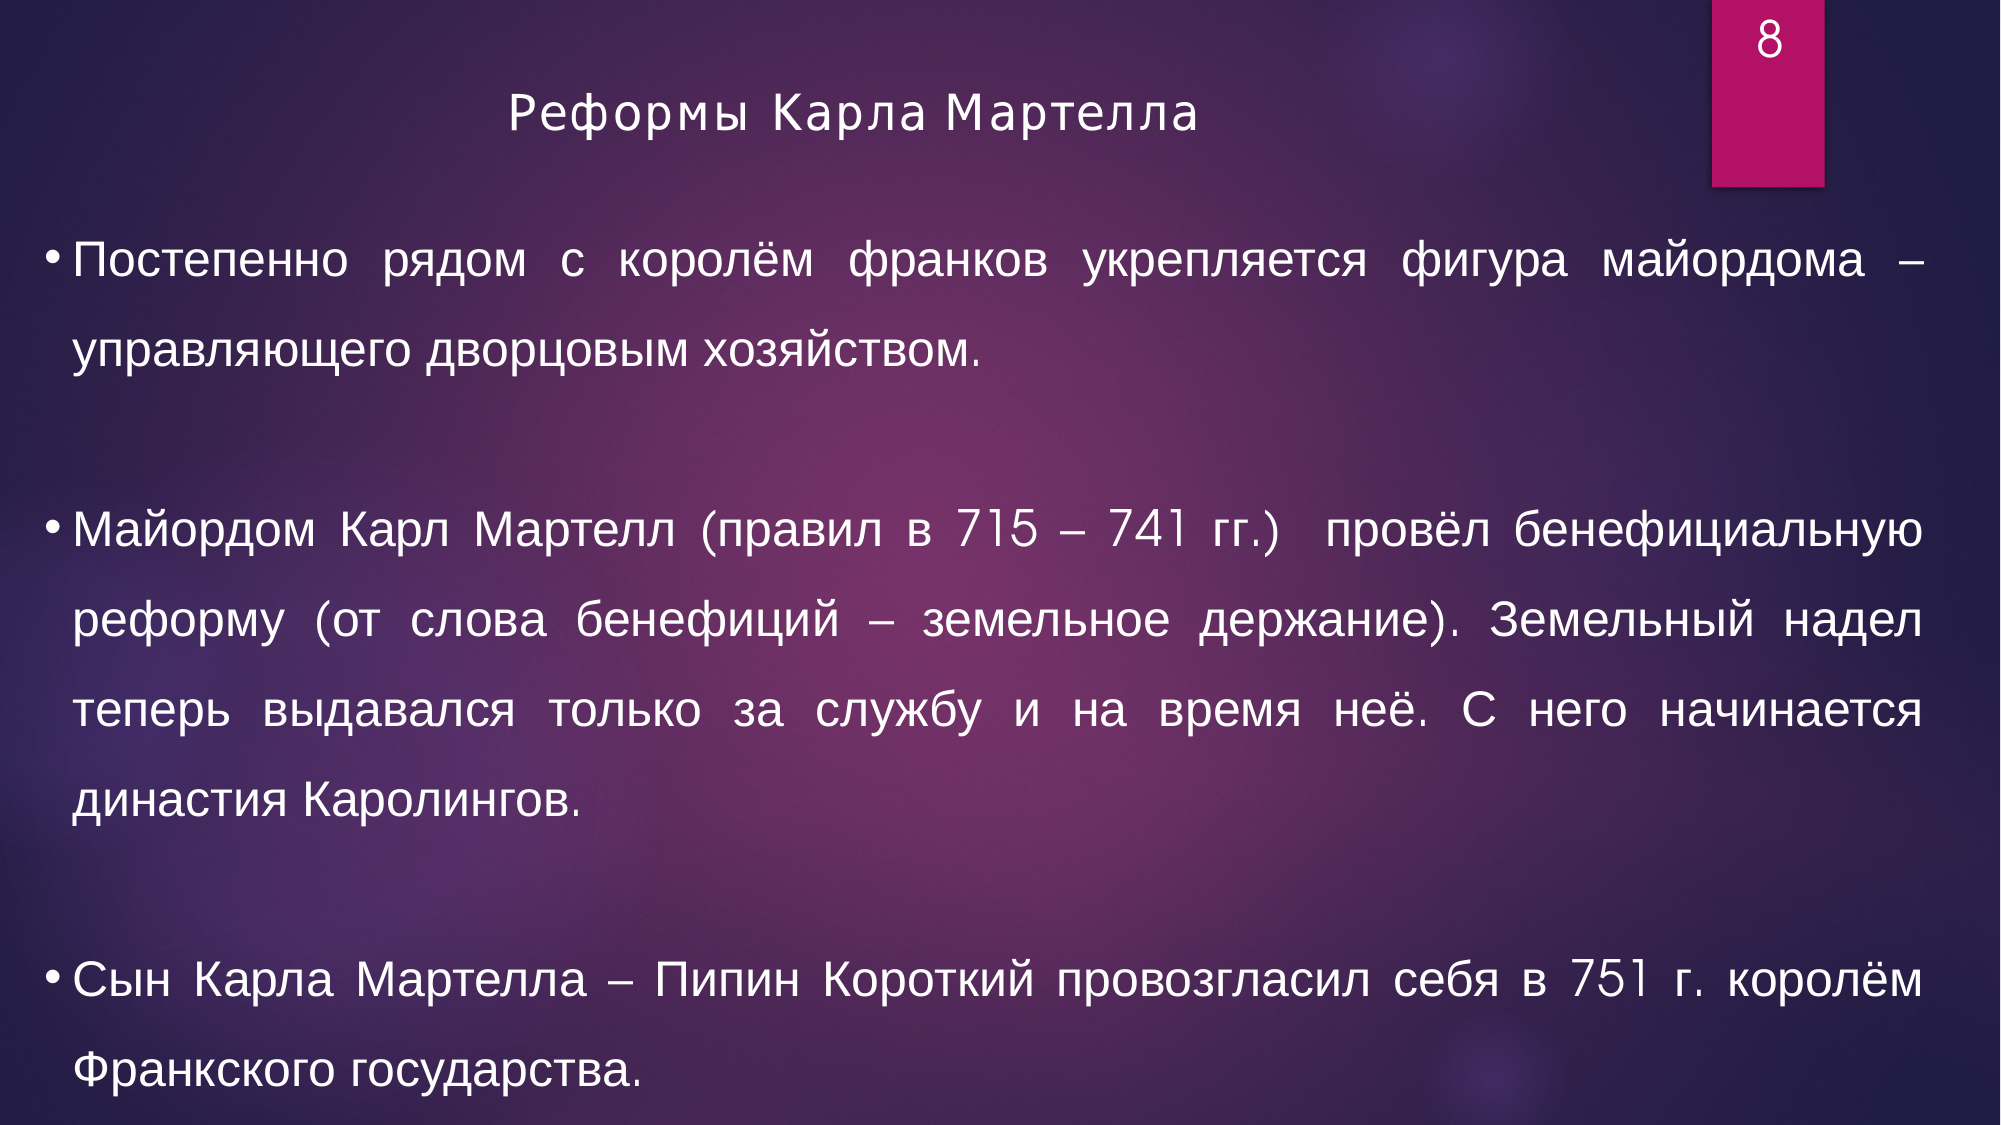

8
Реформы Карла Мартелла

Постепенно рядом с королём франков укрепляется фигура майордома – управляющего дворцовым хозяйством.

Майордом Карл Мартелл (правил в 715 – 741 гг.)  провёл бенефициальную реформу (от слова бенефиций – земельное держание). Земельный надел теперь выдавался только за службу и на время неё. С него начинается династия Каролингов.

Сын Карла Мартелла – Пипин Короткий провозгласил себя в 751 г. королём Франкского государства.